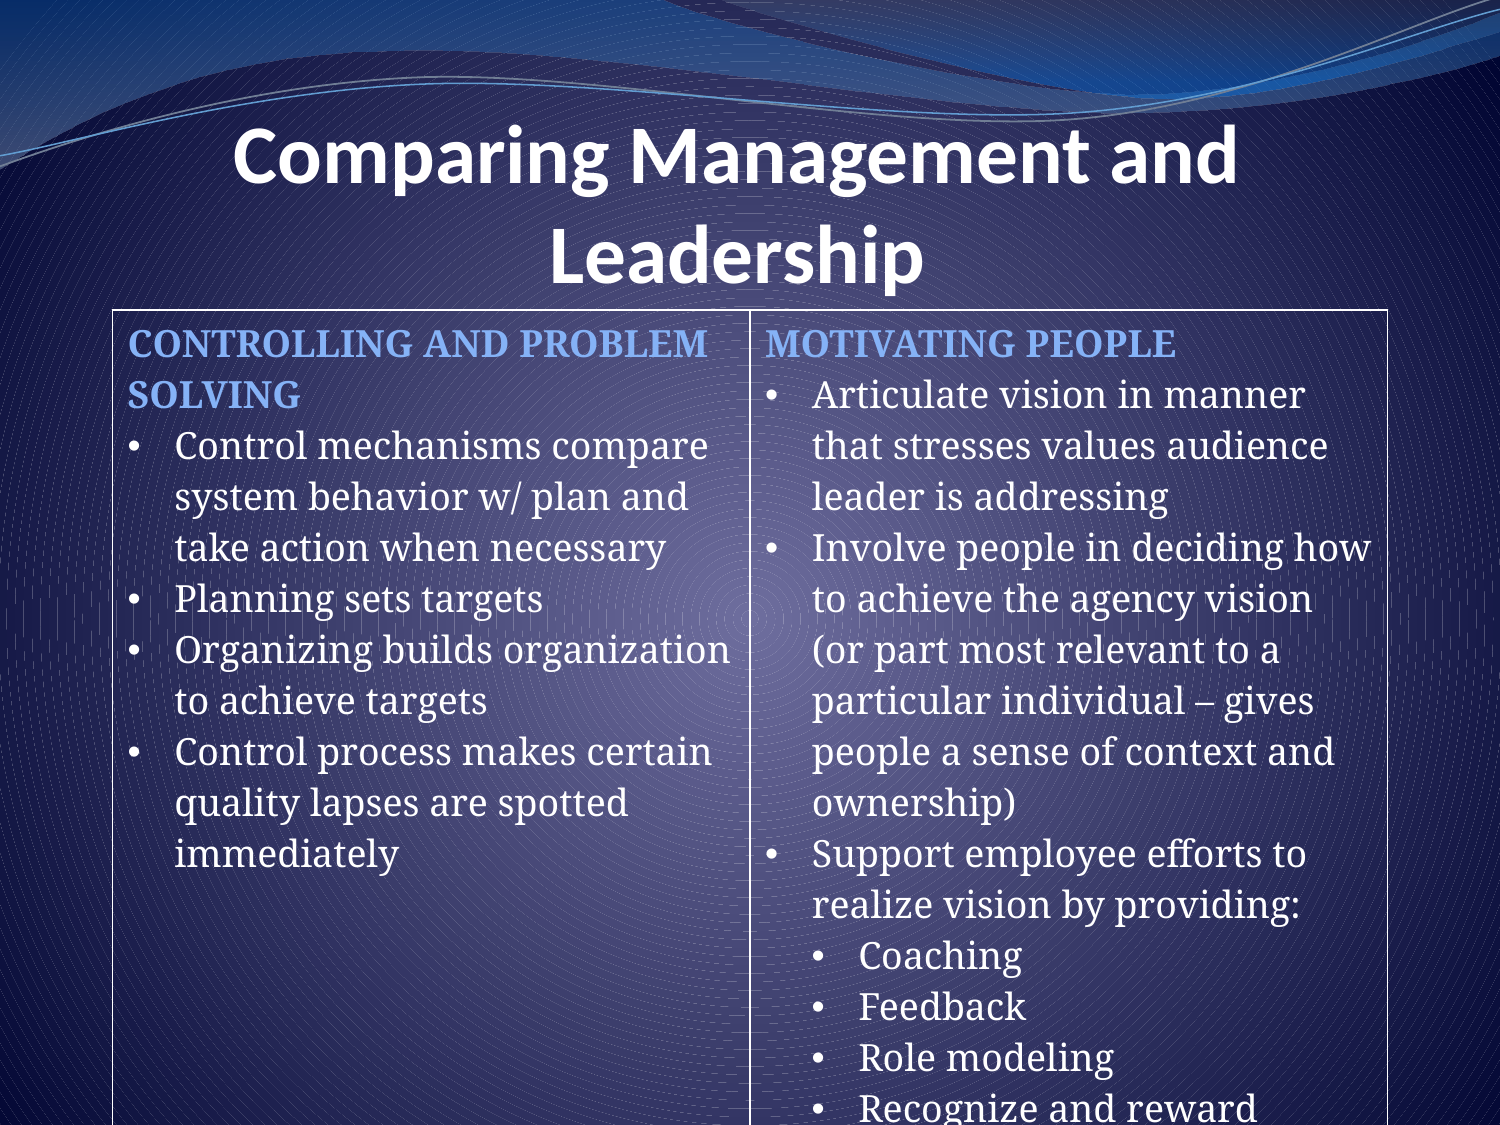

# Comparing Management and Leadership
| CONTROLLING AND PROBLEM SOLVING Control mechanisms compare system behavior w/ plan and take action when necessary Planning sets targets Organizing builds organization to achieve targets Control process makes certain quality lapses are spotted immediately | MOTIVATING PEOPLE Articulate vision in manner that stresses values audience leader is addressing Involve people in deciding how to achieve the agency vision (or part most relevant to a particular individual – gives people a sense of context and ownership) Support employee efforts to realize vision by providing: Coaching Feedback Role modeling Recognize and reward success |
| --- | --- |